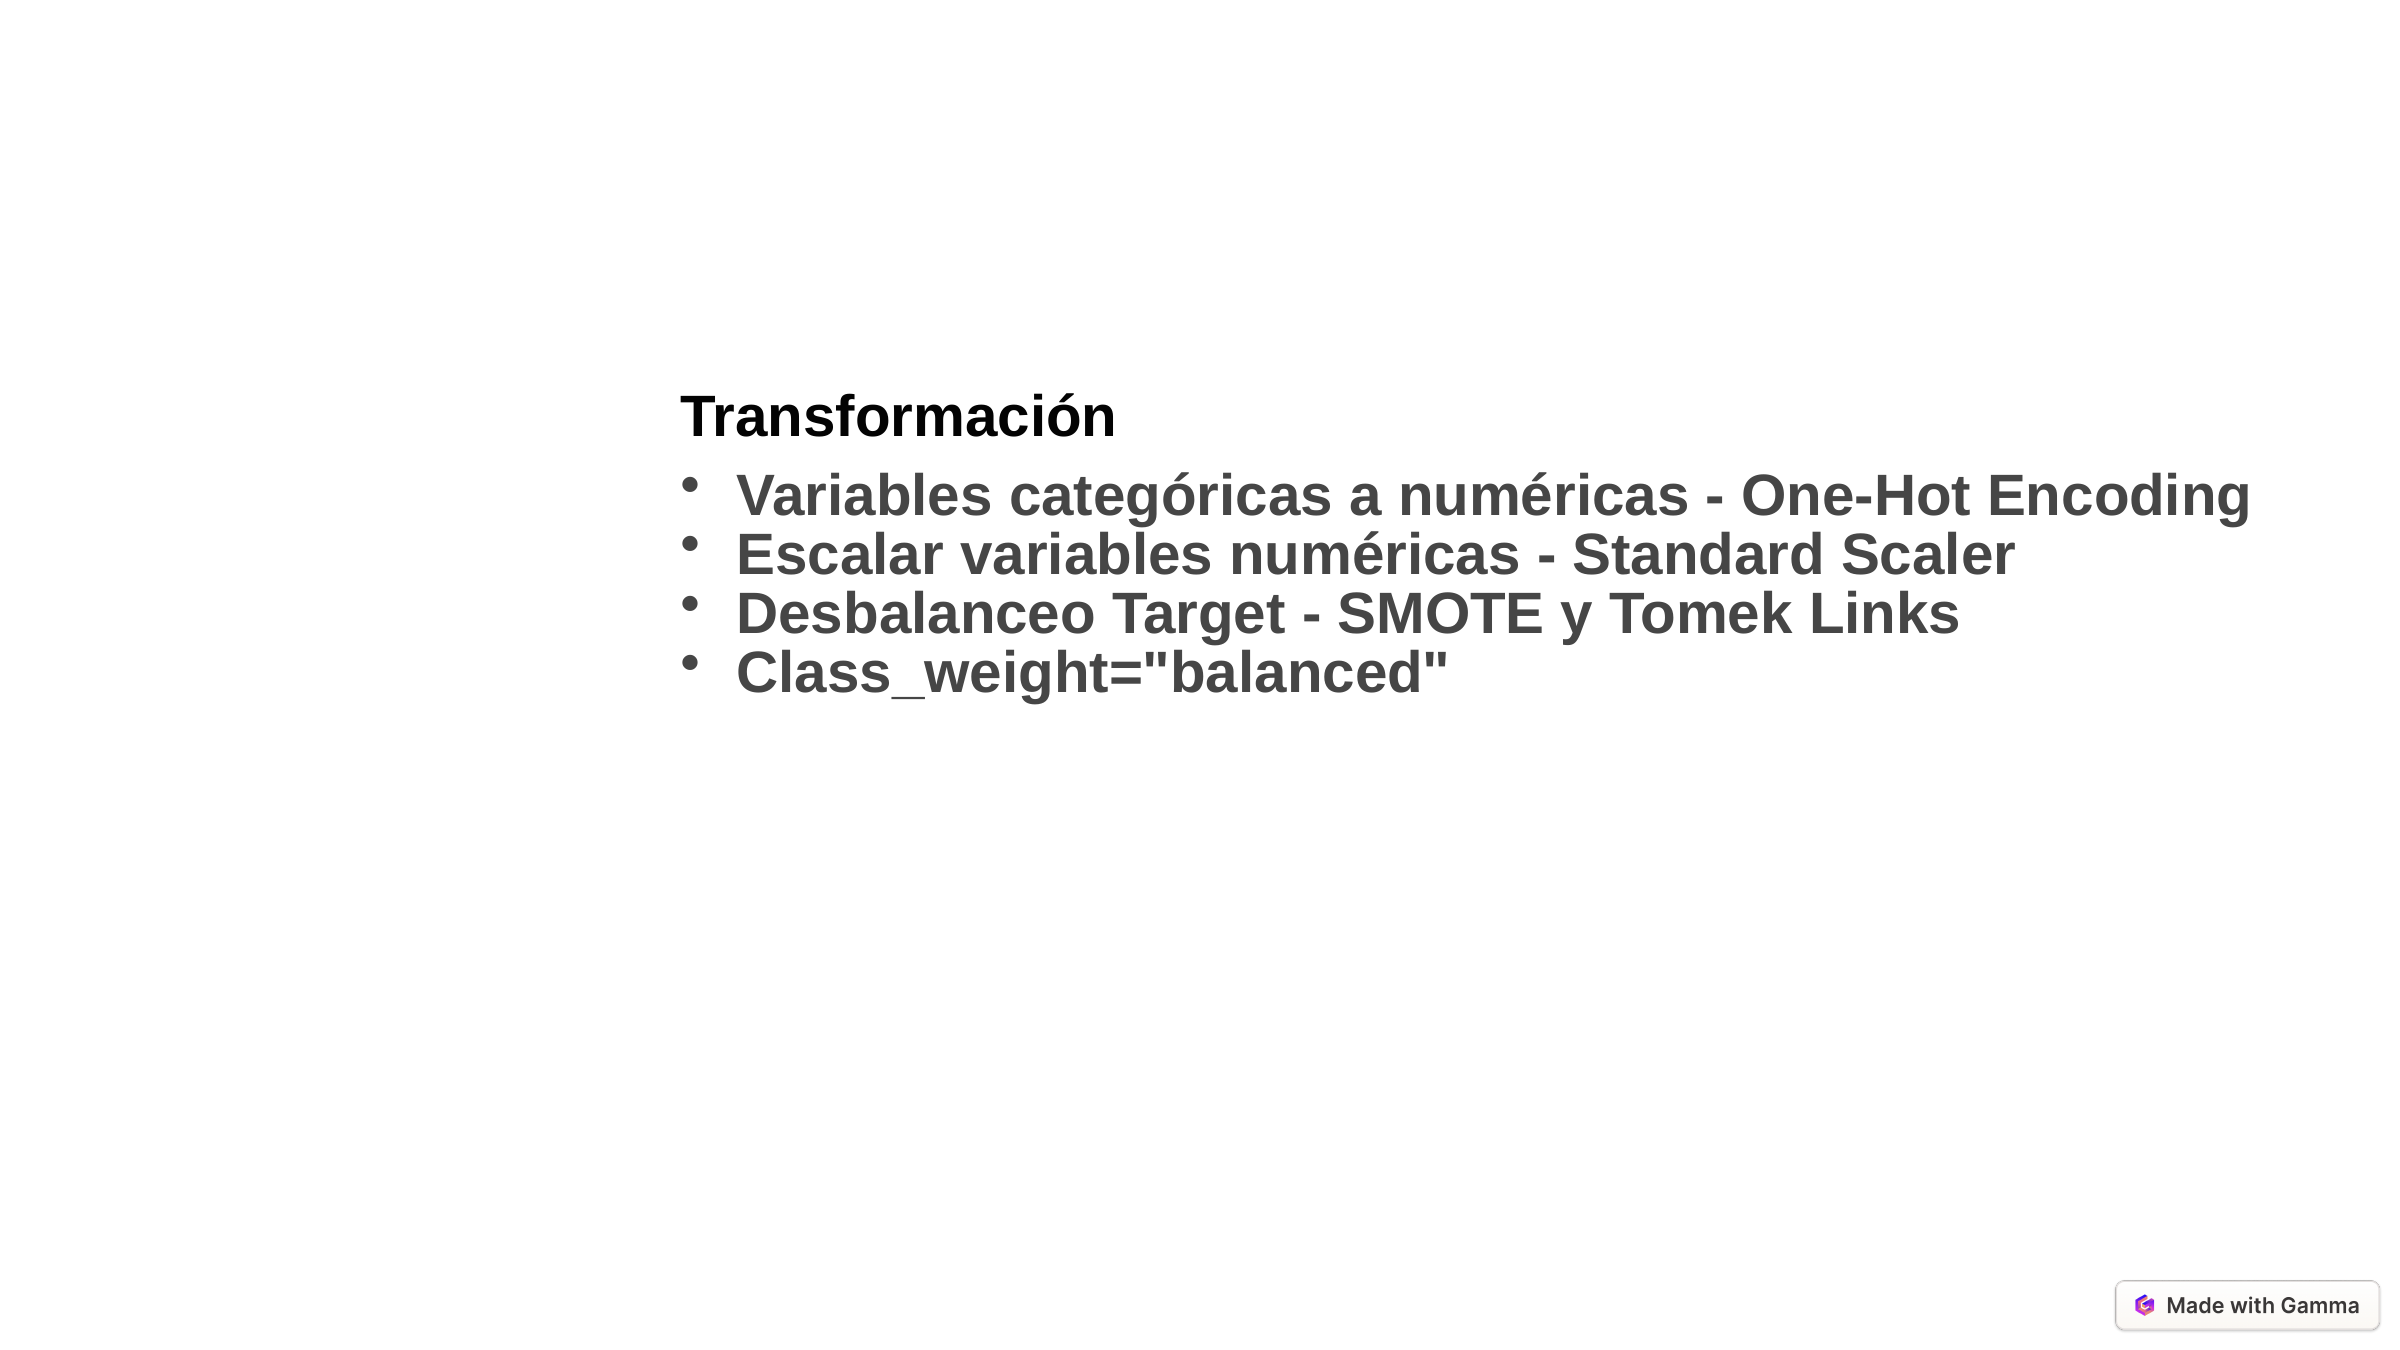

Transformación
Variables categóricas a numéricas - One-Hot Encoding
Escalar variables numéricas - Standard Scaler
Desbalanceo Target - SMOTE y Tomek Links
Class_weight="balanced"